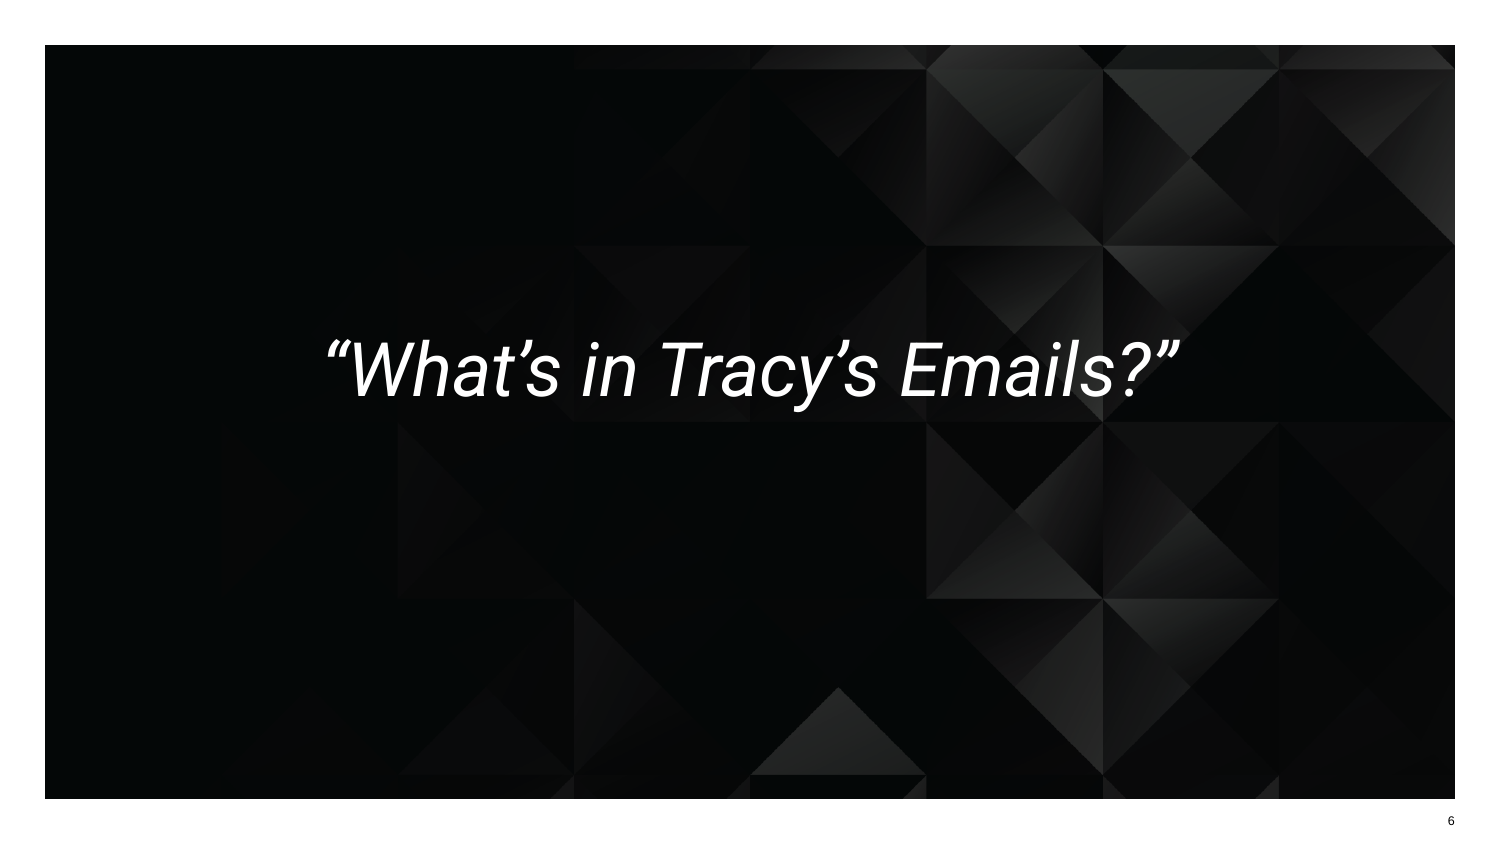

# “What’s in Tracy’s Emails?”

6

6